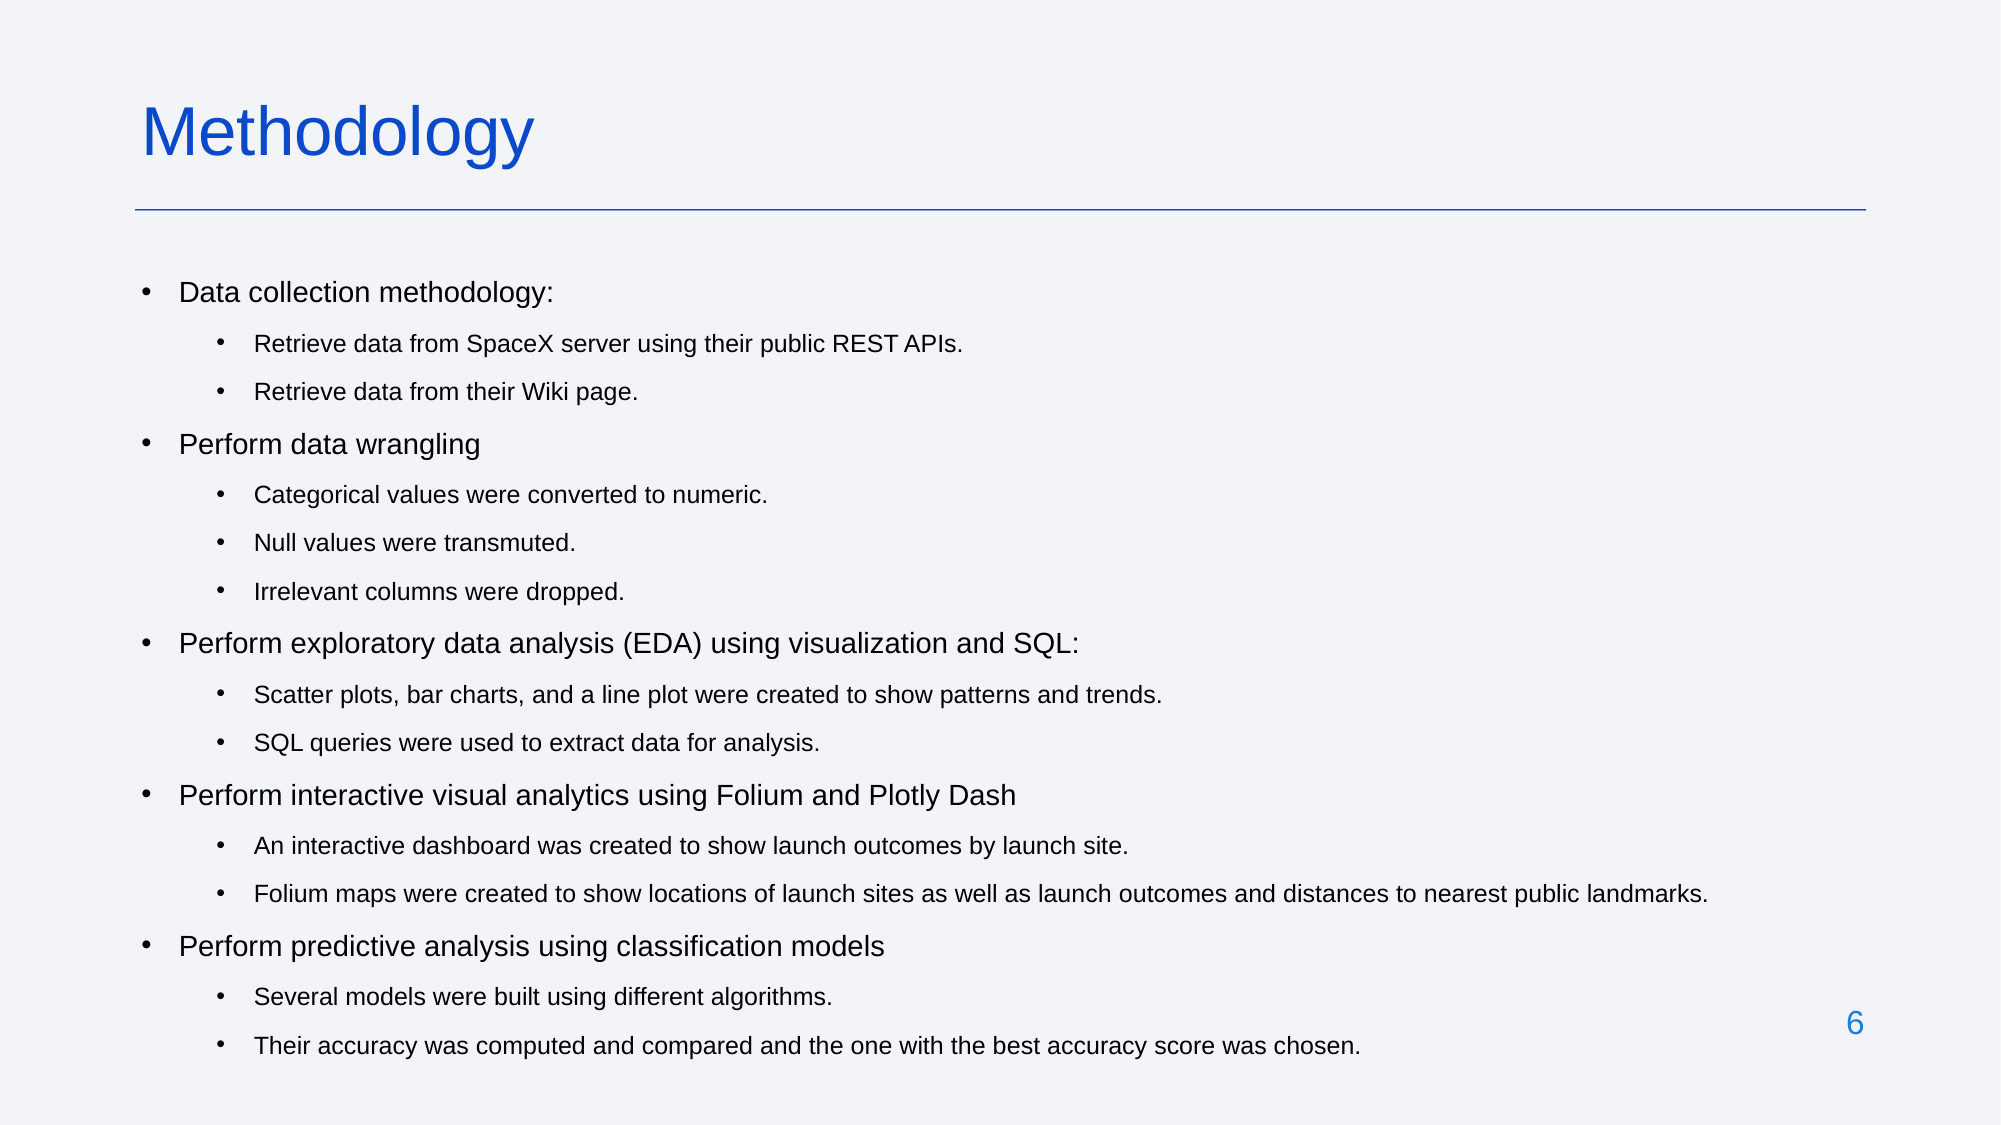

Methodology
Data collection methodology:
Retrieve data from SpaceX server using their public REST APIs.
Retrieve data from their Wiki page.
Perform data wrangling
Categorical values were converted to numeric.
Null values were transmuted.
Irrelevant columns were dropped.
Perform exploratory data analysis (EDA) using visualization and SQL:
Scatter plots, bar charts, and a line plot were created to show patterns and trends.
SQL queries were used to extract data for analysis.
Perform interactive visual analytics using Folium and Plotly Dash
An interactive dashboard was created to show launch outcomes by launch site.
Folium maps were created to show locations of launch sites as well as launch outcomes and distances to nearest public landmarks.
Perform predictive analysis using classification models
Several models were built using different algorithms.
Their accuracy was computed and compared and the one with the best accuracy score was chosen.

6